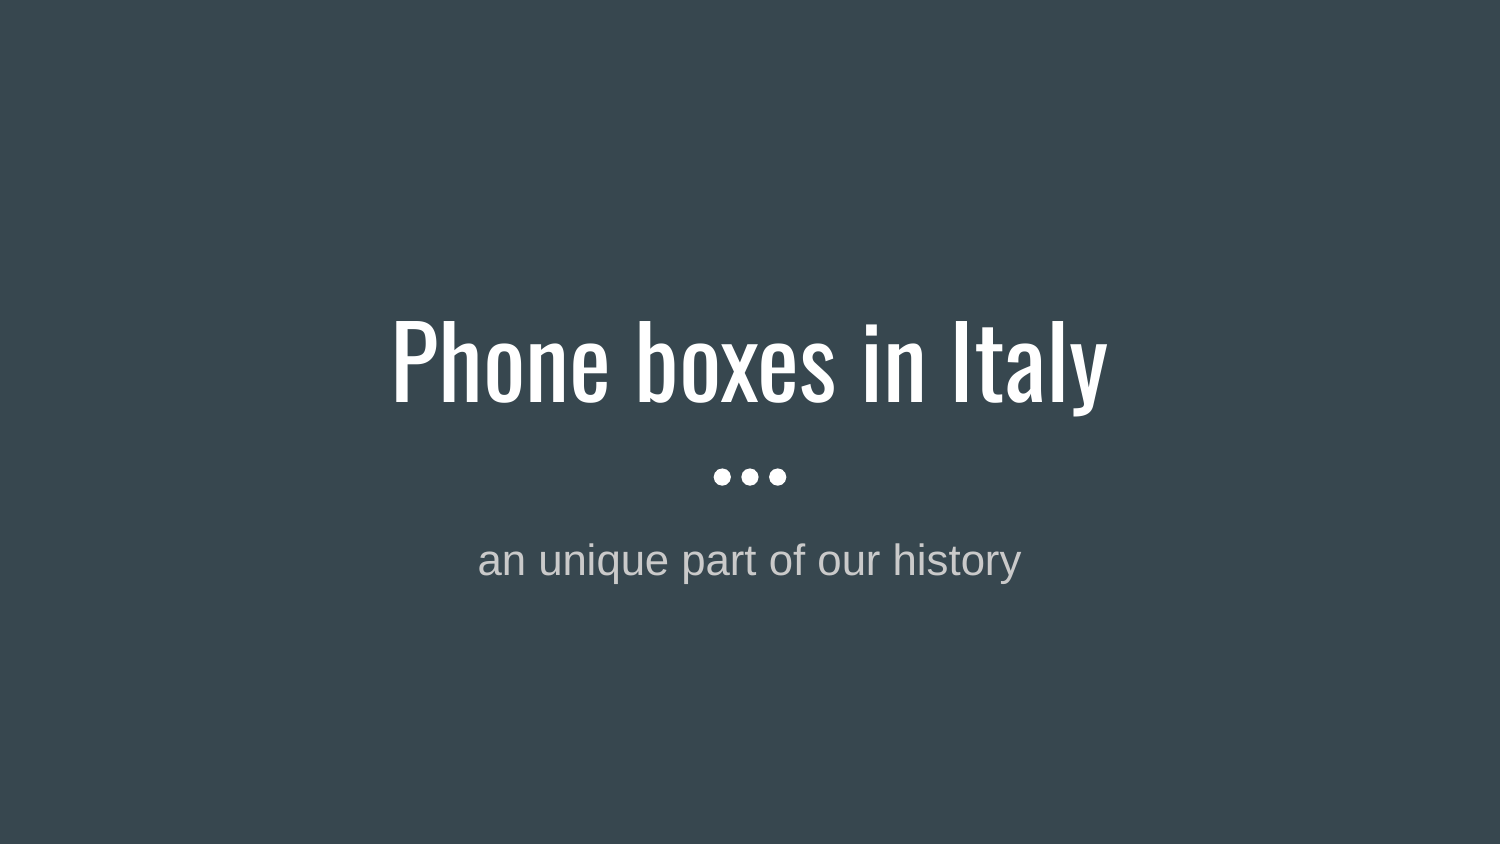

# Phone boxes in Italy
an unique part of our history